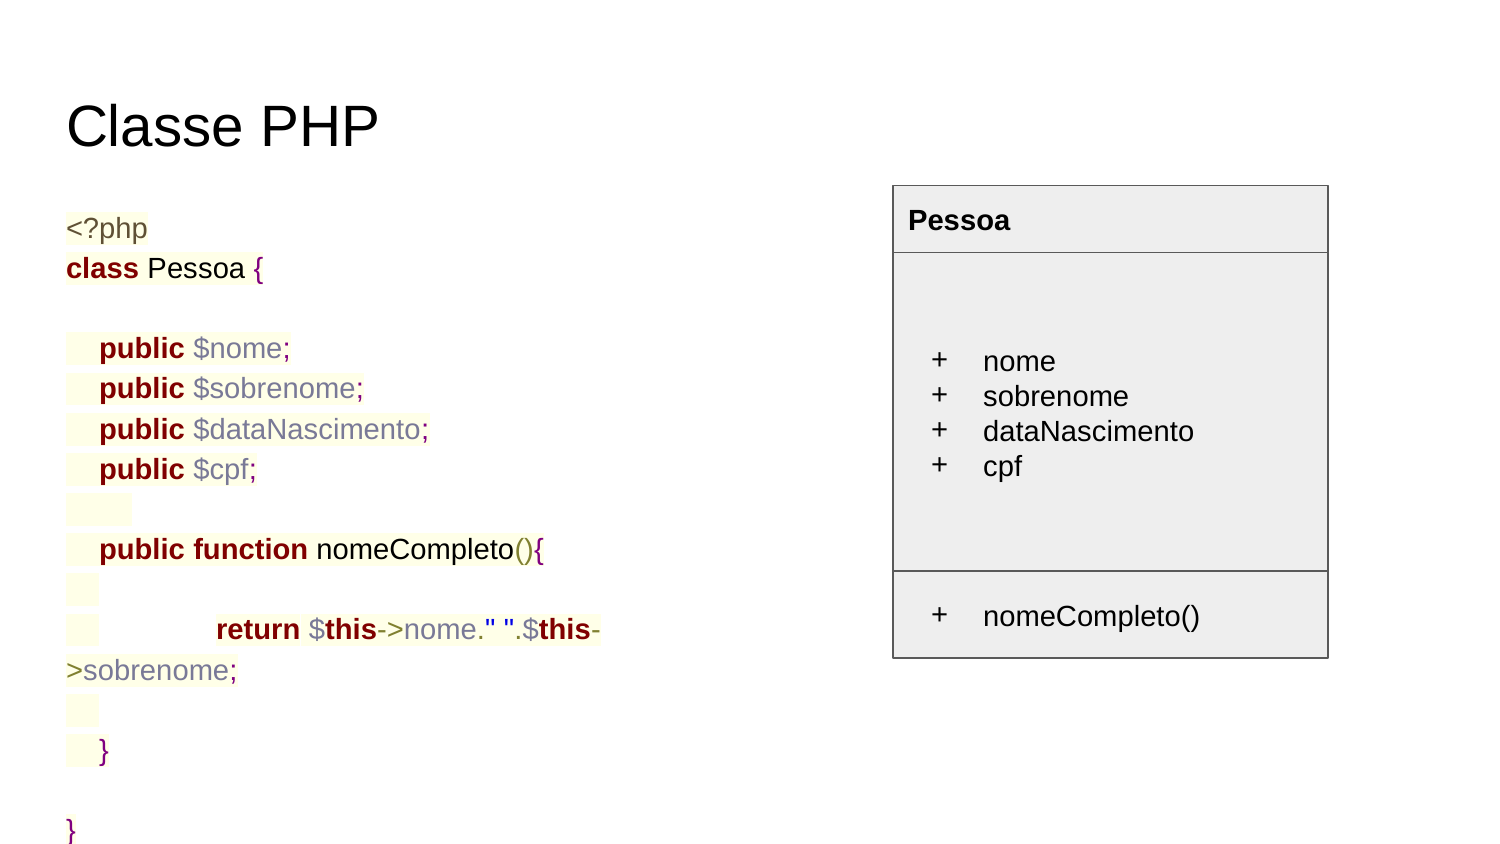

# Classe PHP
Pessoa
nome
sobrenome
dataNascimento
cpf
nomeCompleto()
<?php
class Pessoa {
    public $nome;
    public $sobrenome;
    public $dataNascimento;
    public $cpf;
    public function nomeCompleto(){
    	return $this->nome." ".$this->sobrenome;
    }
}